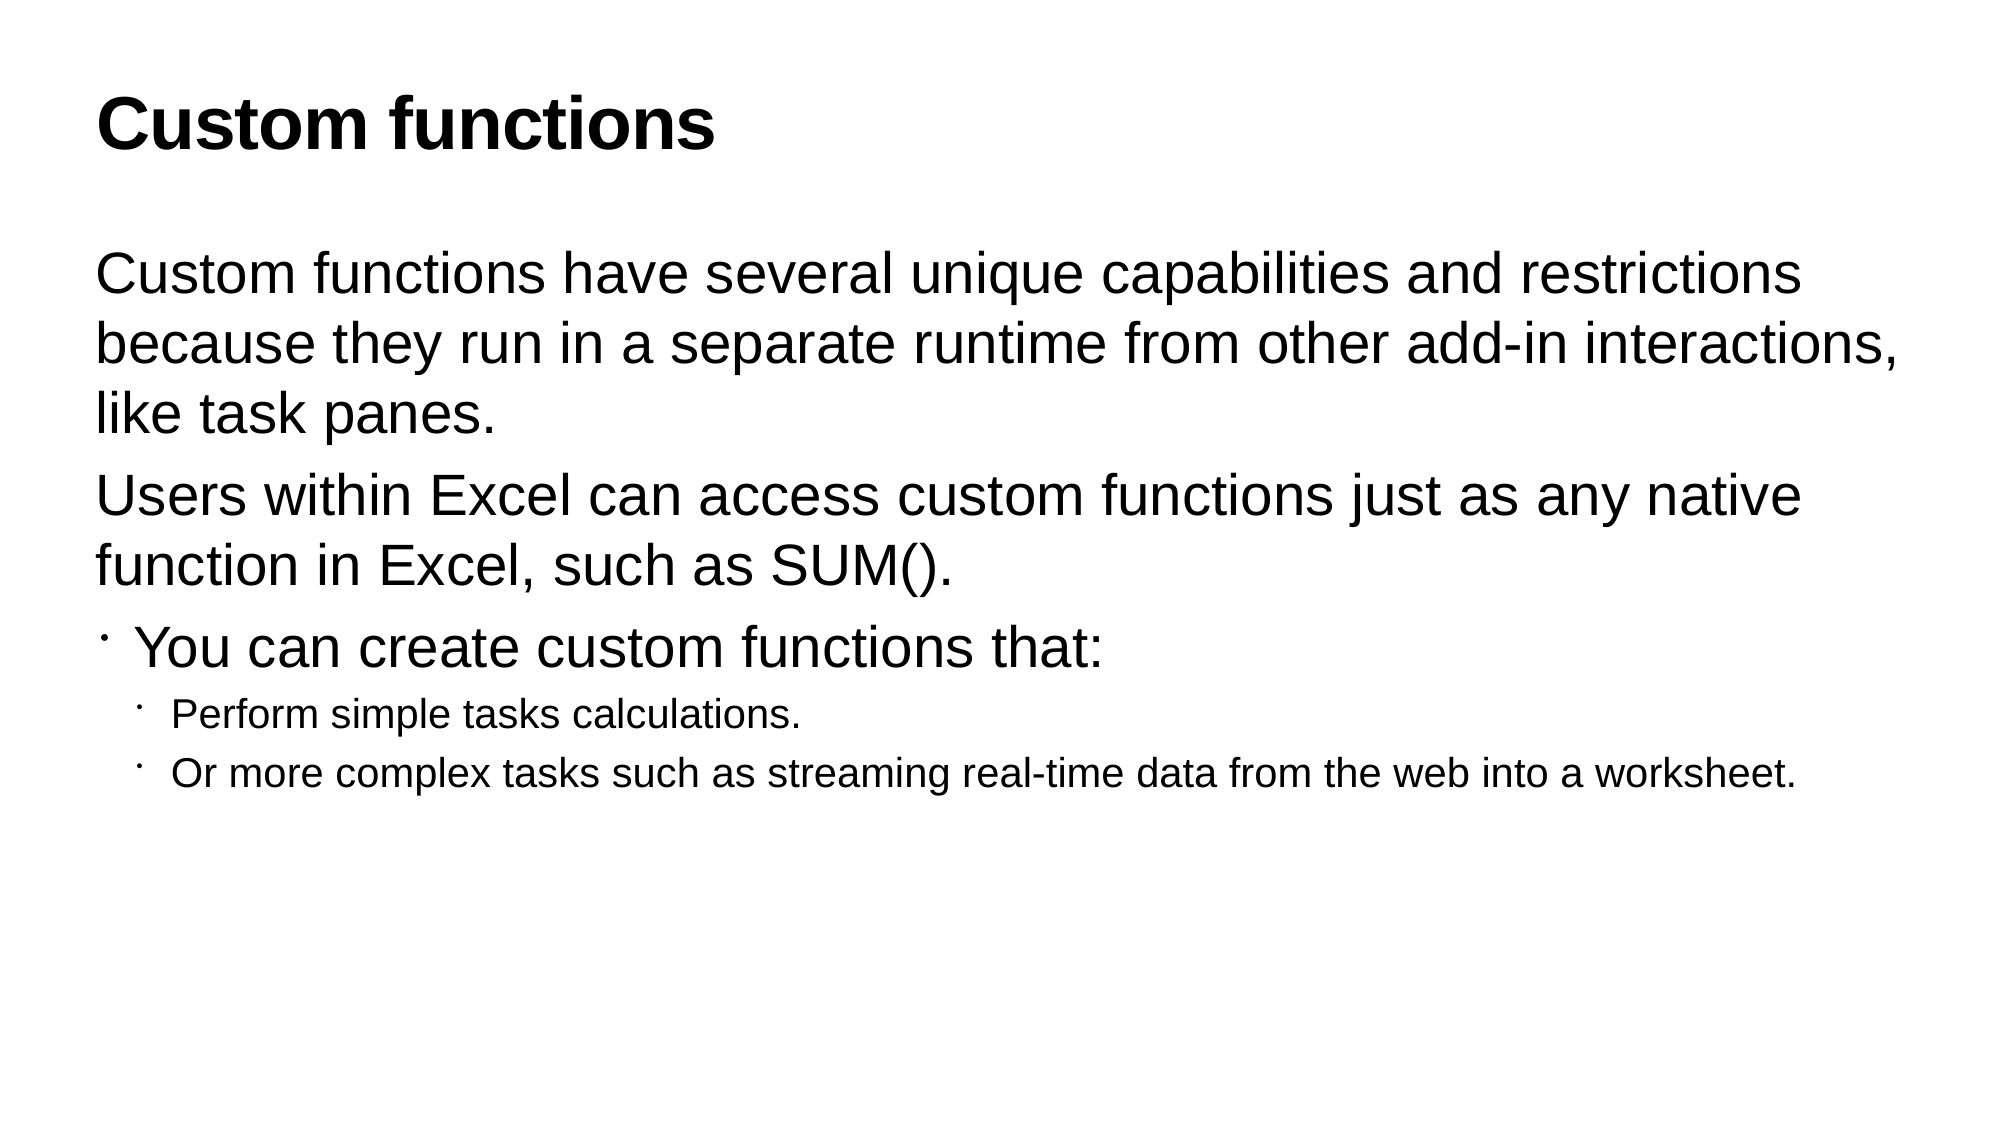

# Custom functions
Custom functions have several unique capabilities and restrictions because they run in a separate runtime from other add-in interactions, like task panes.
Users within Excel can access custom functions just as any native function in Excel, such as SUM().
You can create custom functions that:
Perform simple tasks calculations.
Or more complex tasks such as streaming real-time data from the web into a worksheet.